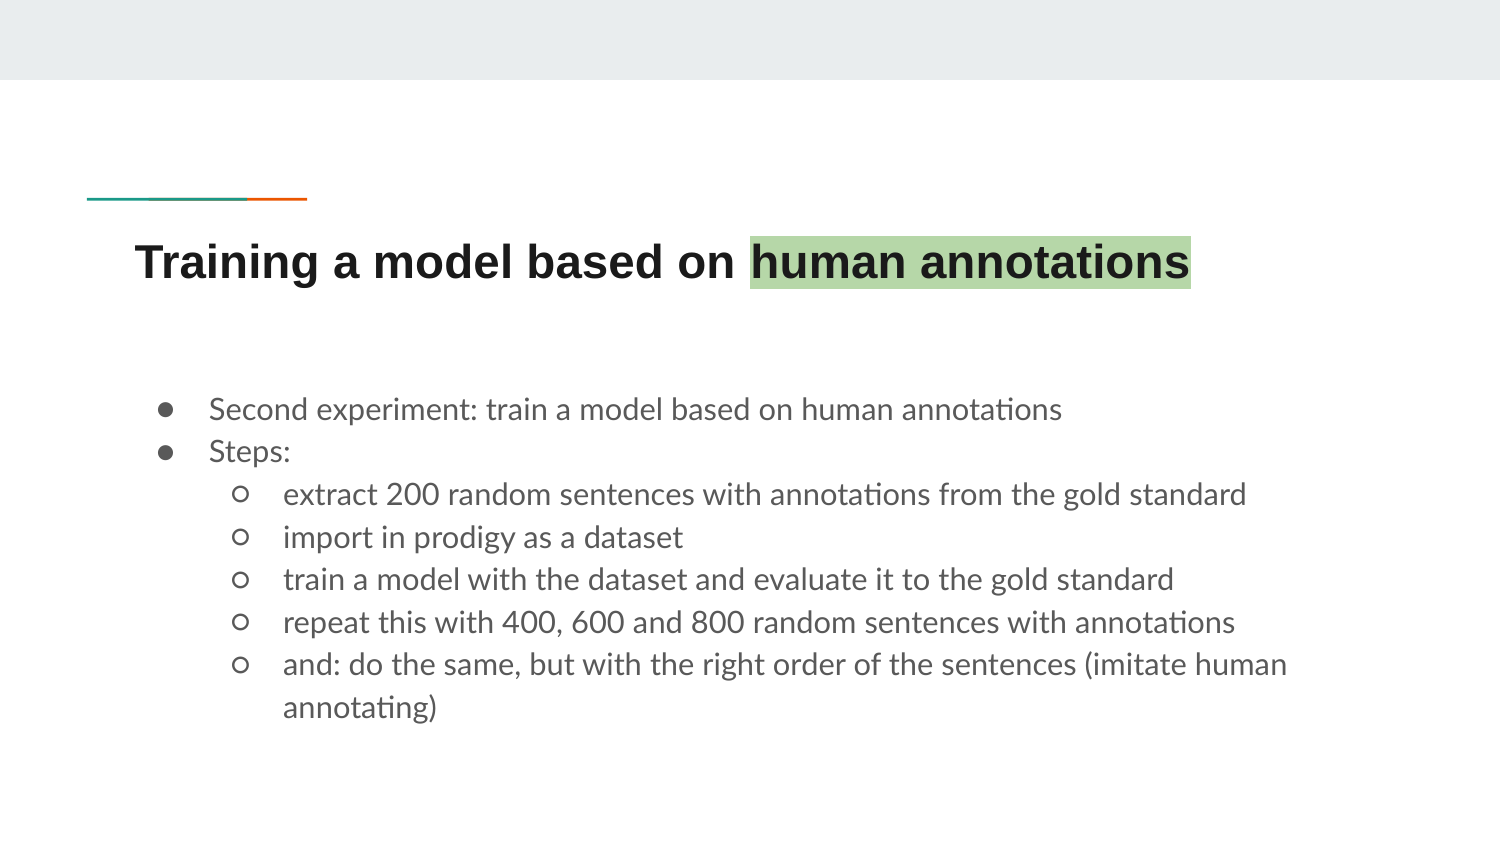

# Training a model based on human annotations
Second experiment: train a model based on human annotations
Steps:
extract 200 random sentences with annotations from the gold standard
import in prodigy as a dataset
train a model with the dataset and evaluate it to the gold standard
repeat this with 400, 600 and 800 random sentences with annotations
and: do the same, but with the right order of the sentences (imitate human annotating)